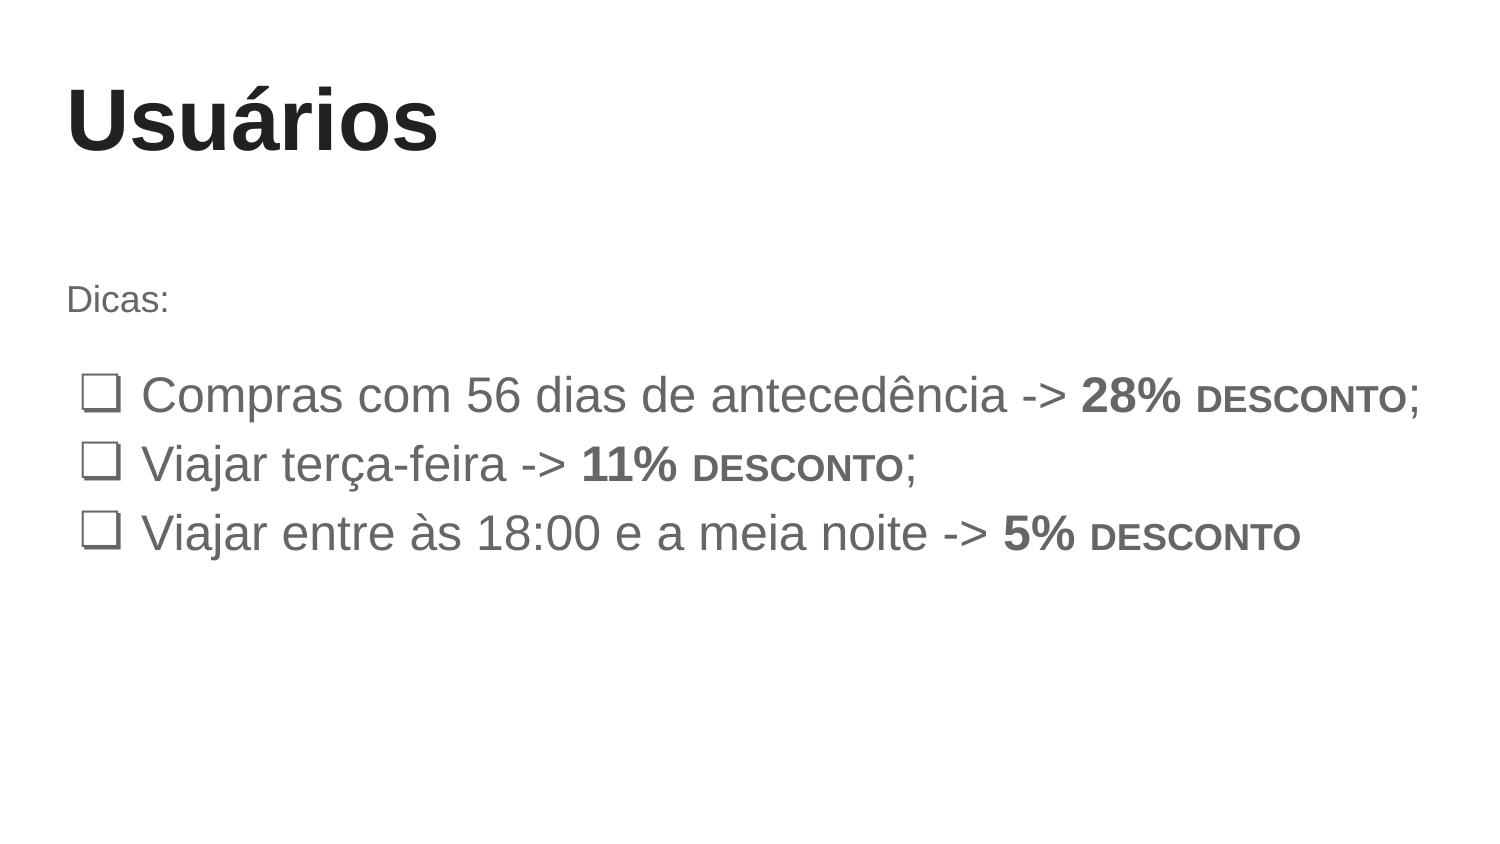

# Usuários
Dicas:
Compras com 56 dias de antecedência -> 28% DESCONTO;
Viajar terça-feira -> 11% DESCONTO;
Viajar entre às 18:00 e a meia noite -> 5% DESCONTO